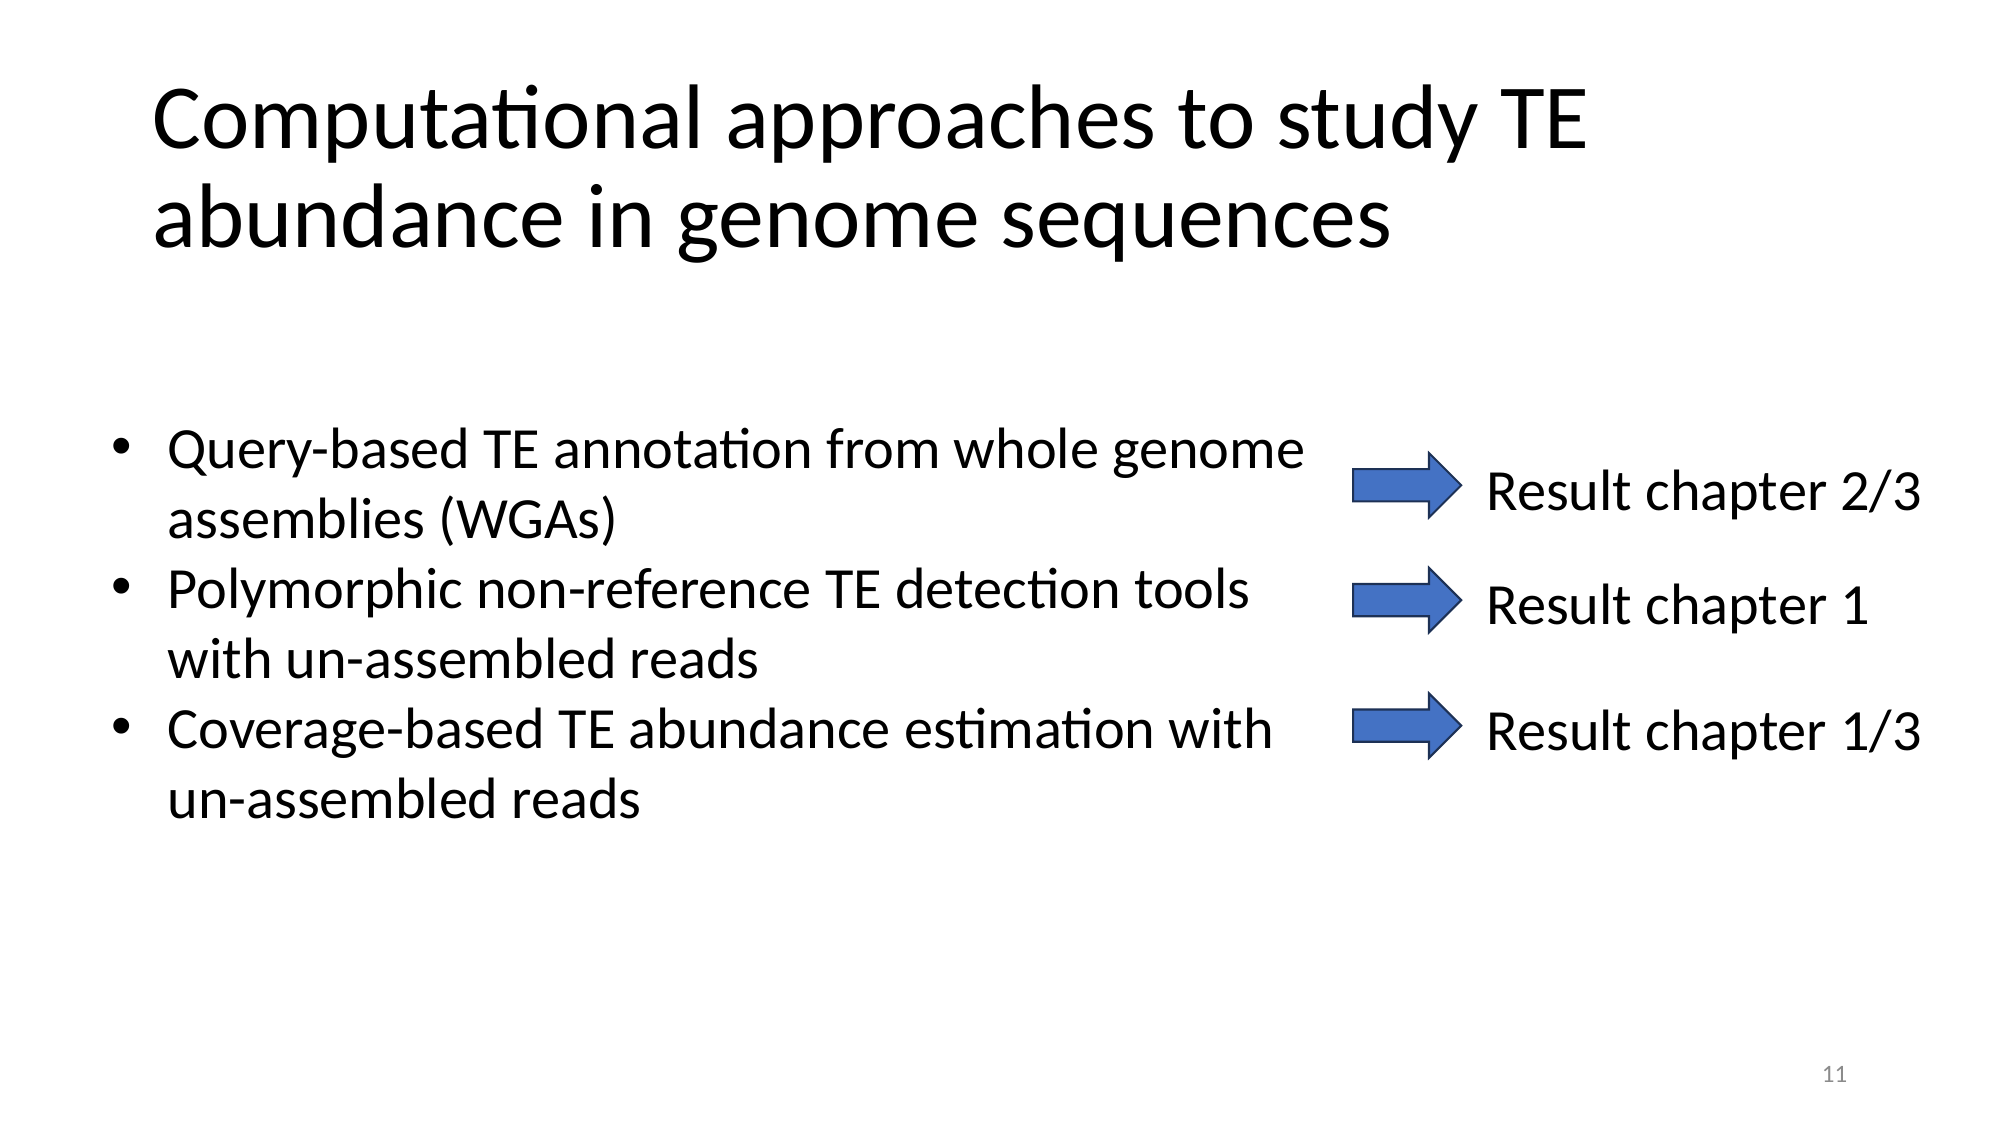

# Computational approaches to study TE abundance in genome sequences
Query-based TE annotation from whole genome assemblies (WGAs)
Polymorphic non-reference TE detection tools with un-assembled reads
Coverage-based TE abundance estimation with un-assembled reads
Result chapter 2/3

Result chapter 1

Result chapter 1/3

11